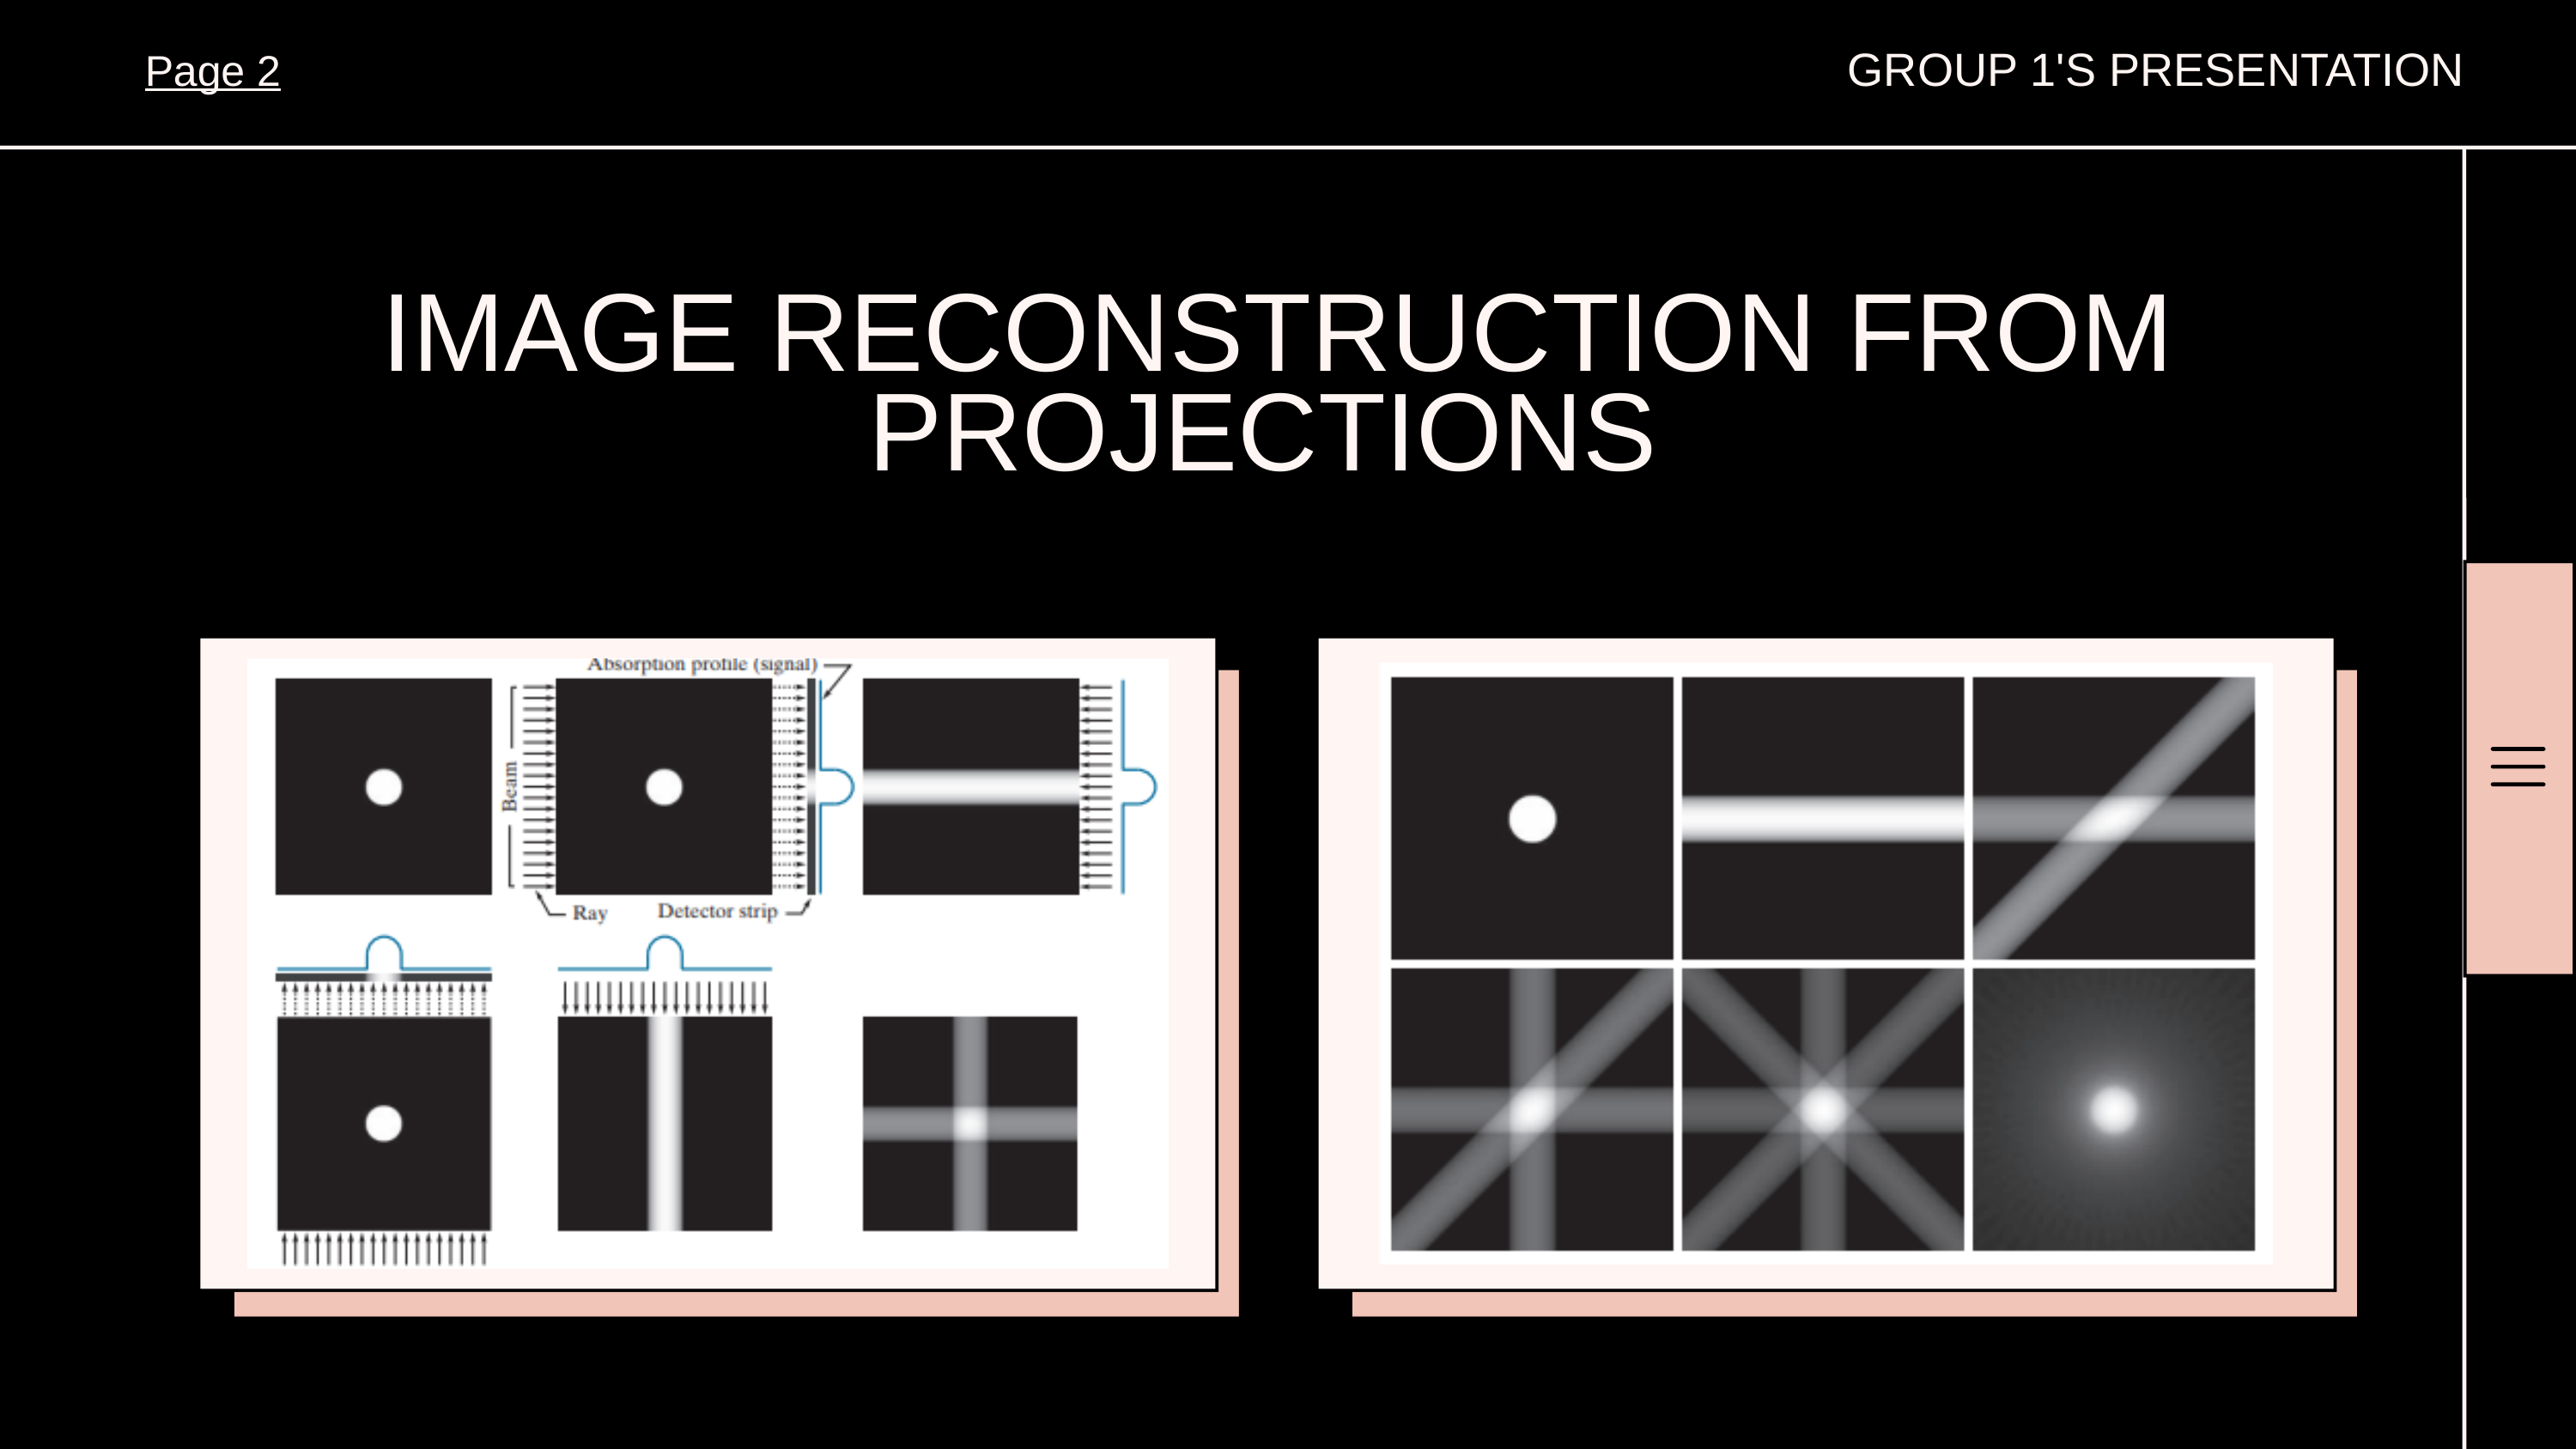

GROUP 1'S PRESENTATION
Page 2

IMAGE RECONSTRUCTION FROM PROJECTIONS